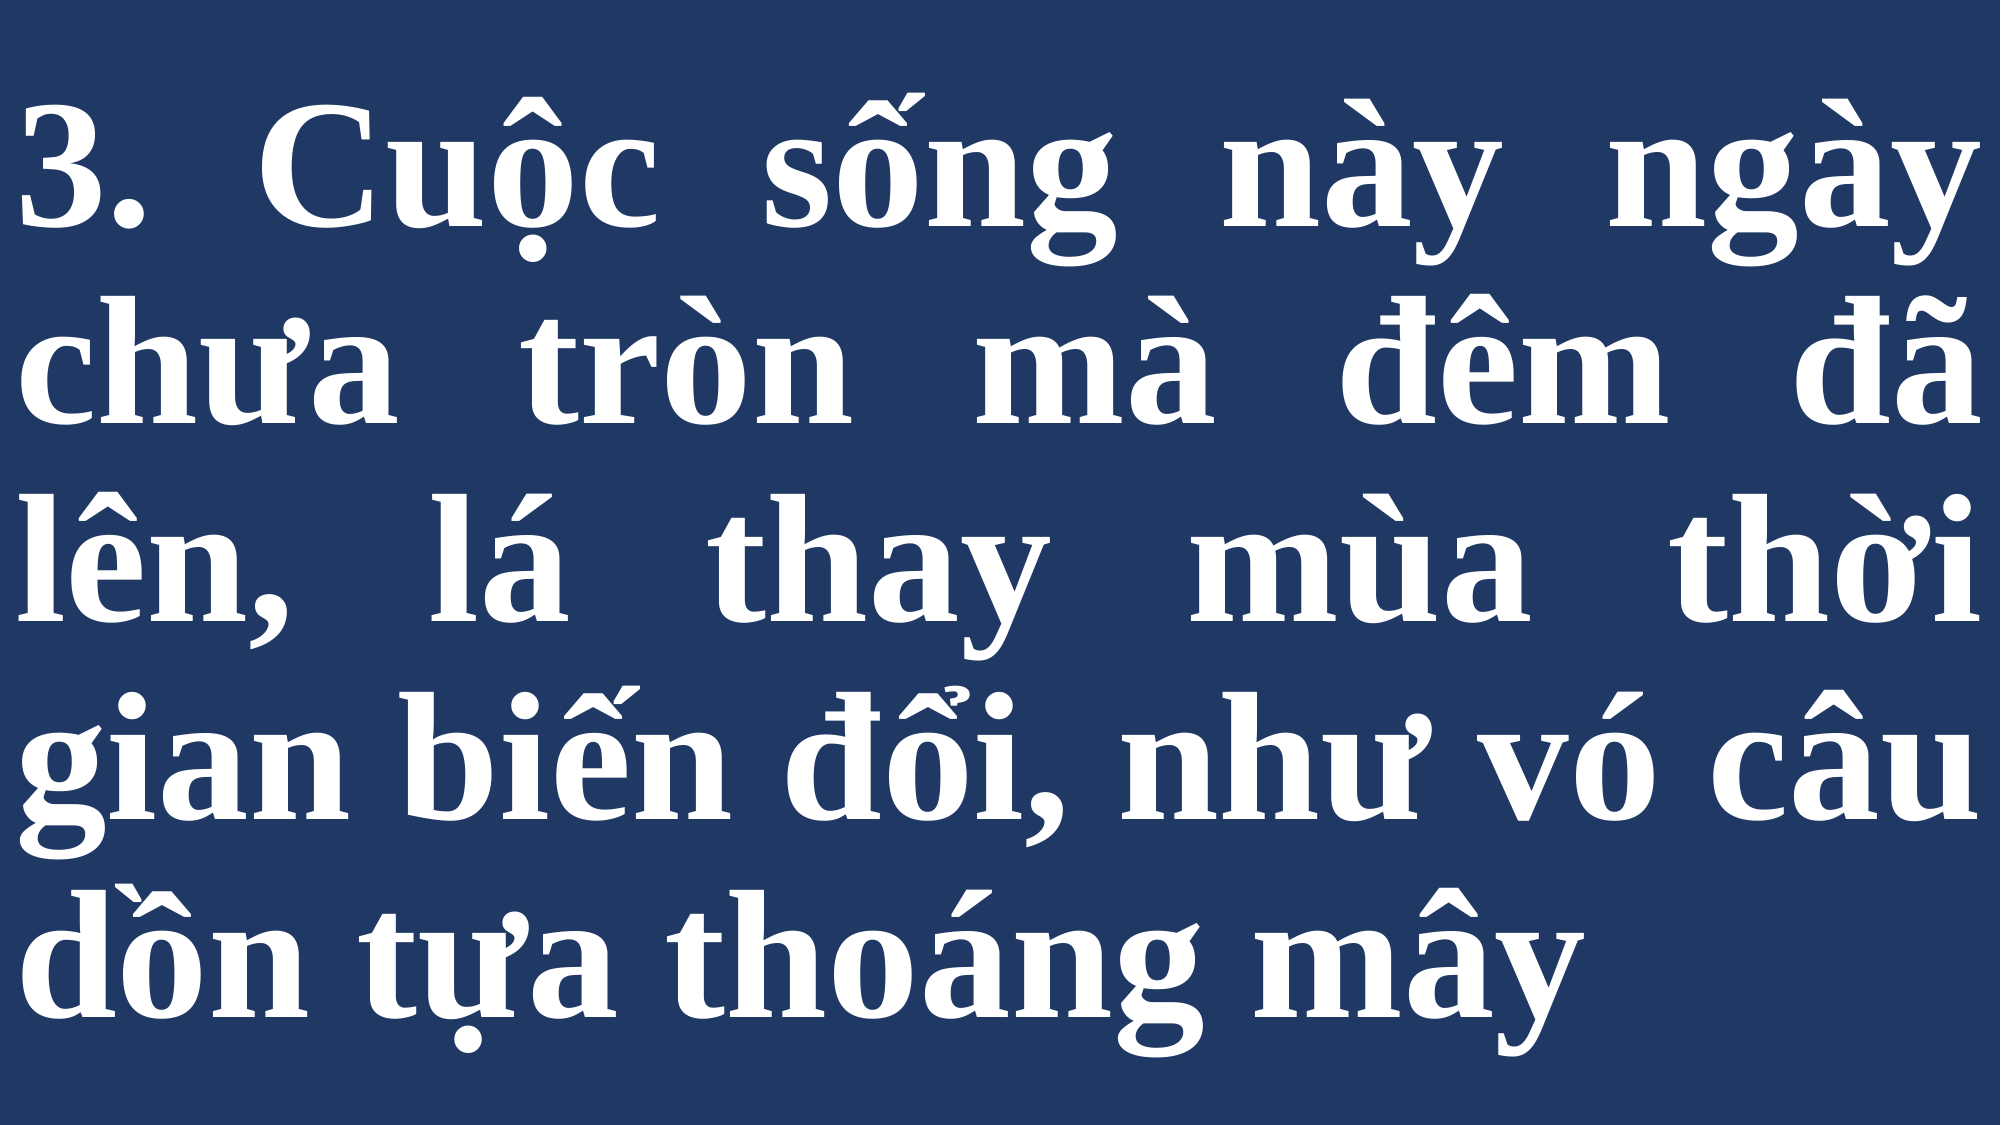

# 3. Cuộc sống này ngày chưa tròn mà đêm đã lên, lá thay mùa thời gian biến đổi, như vó câu dồn tựa thoáng mây